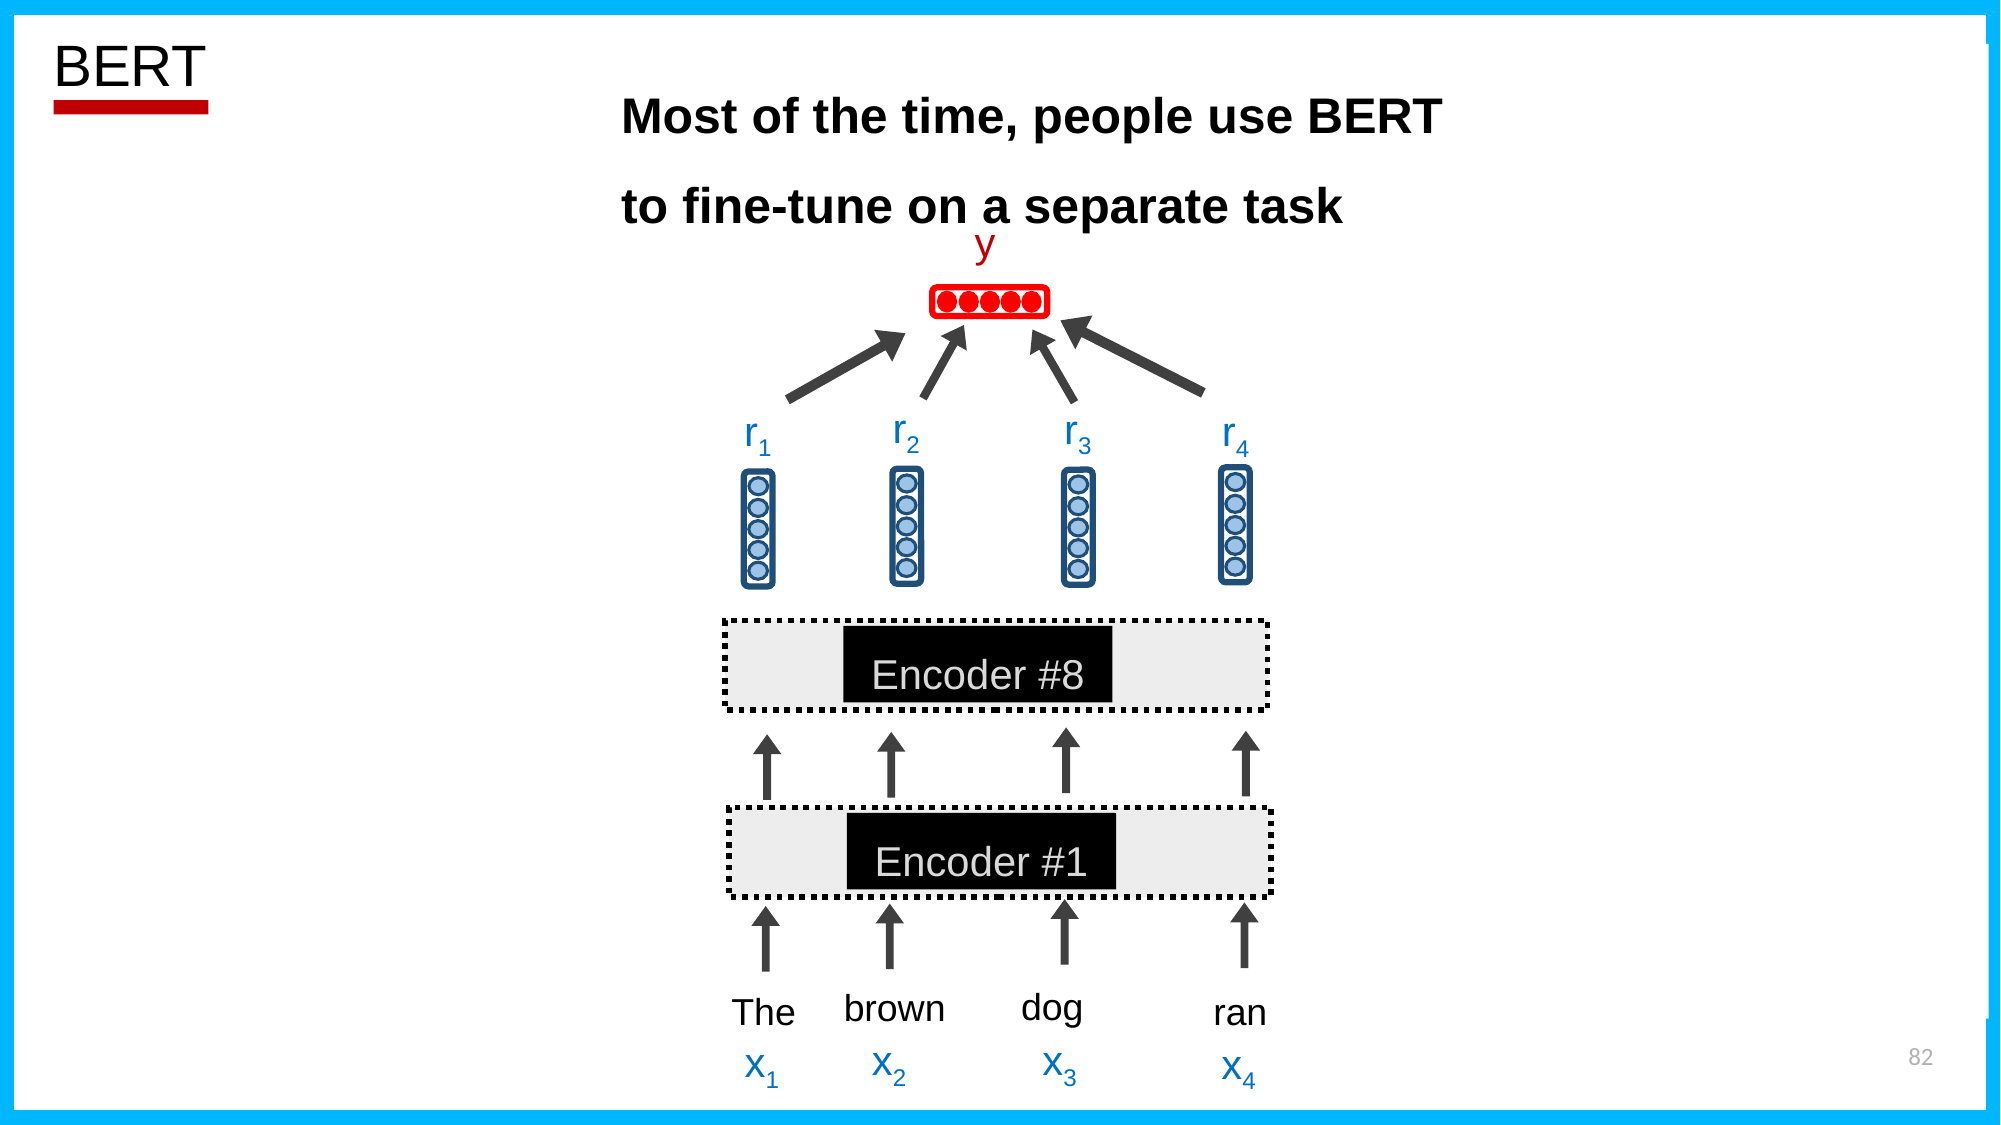

BERT

Most of the time, people use BERT to fine-tune on a separate task

y

r2
r3
r1
r4

Encoder #8

Encoder #1

dog
brown
ran
The
82
x3
x2
x1
x4